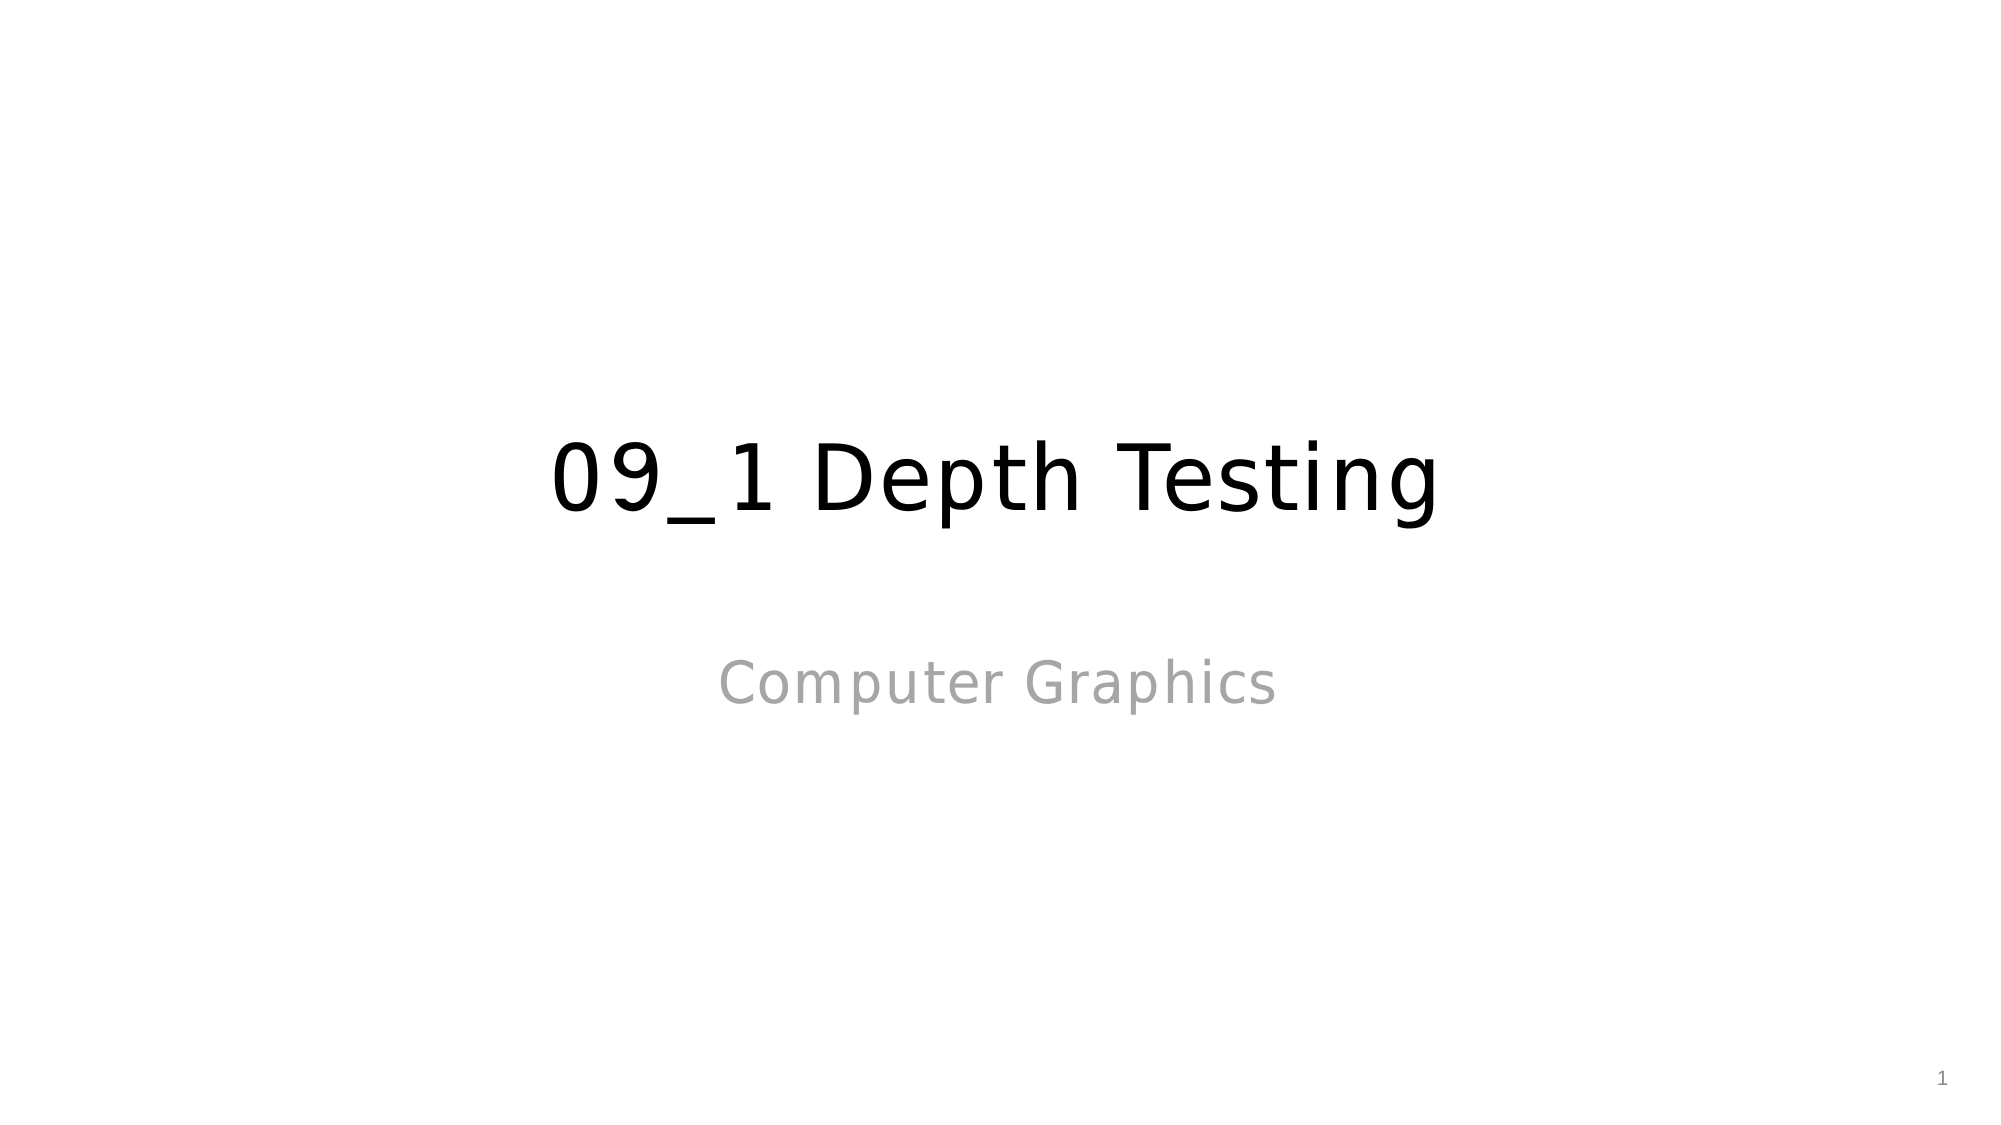

# 09_1 Depth Testing
Computer Graphics
1